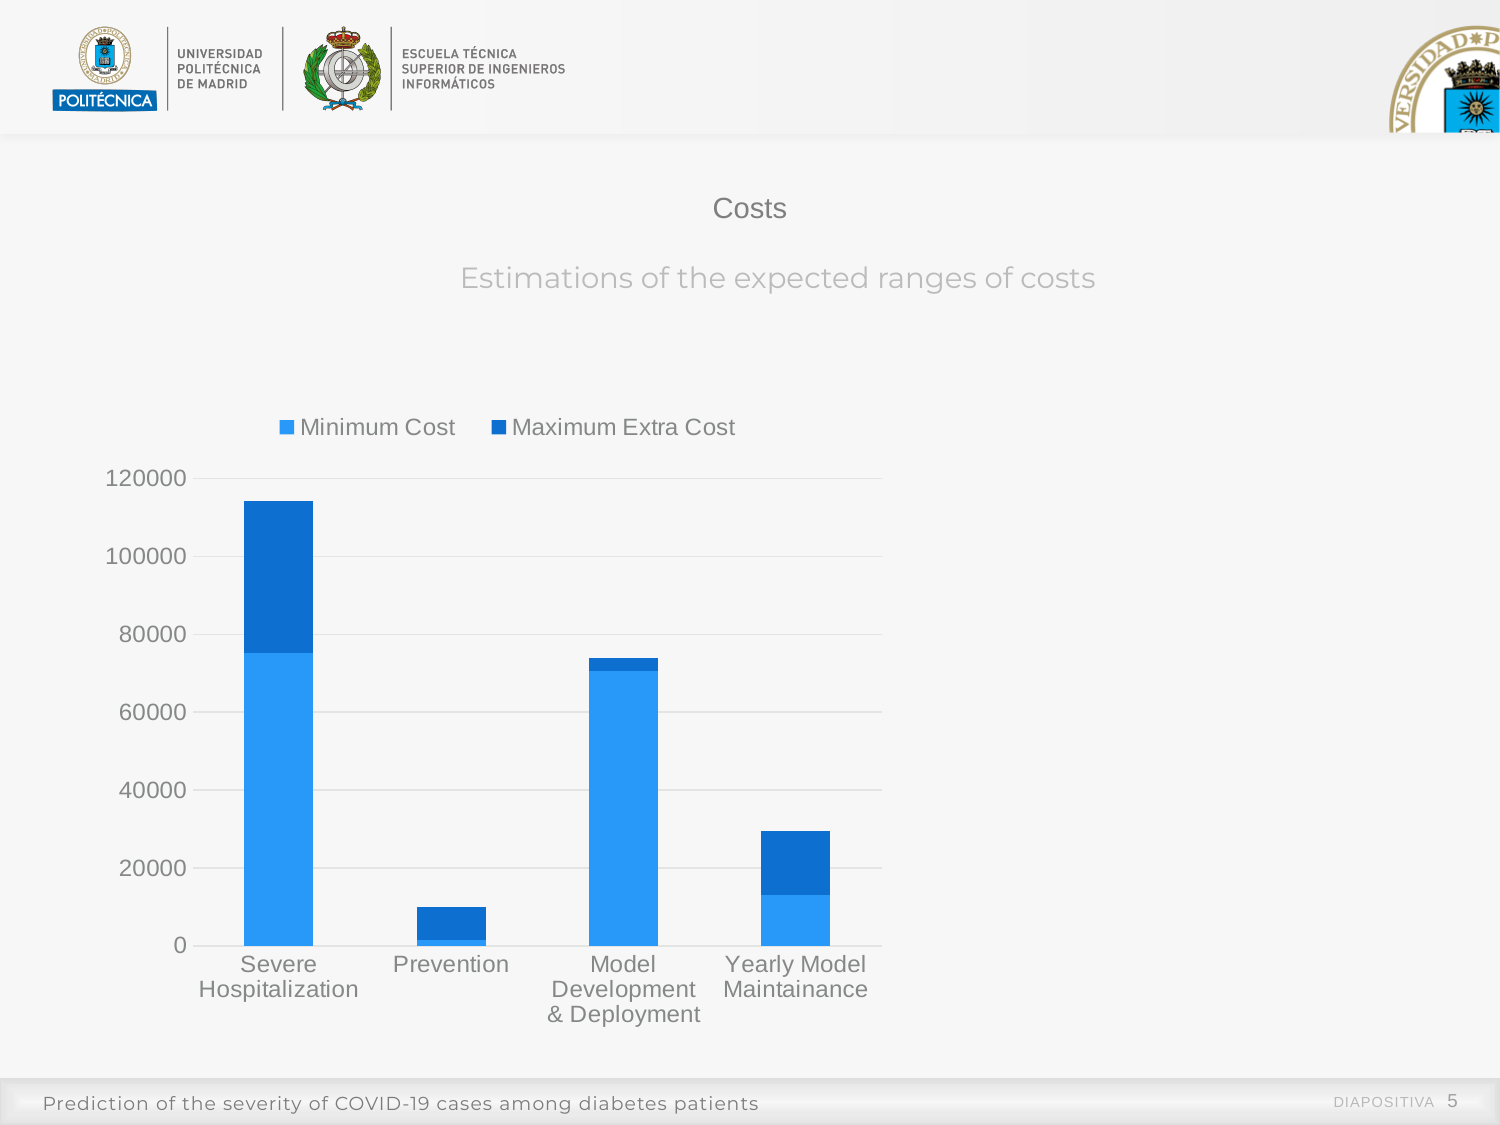

Costs
Estimations of the expected ranges of costs

### Chart

| Category | Minimum Cost | Maximum Extra Cost | Serie 3 |
|---|---|---|---|
| Severe Hospitalization | 75187.0 | 39000.0 | None |
| Prevention | 1470.0 | 8430.0 | None |
| Model Development & Deployment | 70600.0 | 3200.0 | None |
| Yearly Model Maintainance | 13000.0 | 16600.0 | None |
Prediction of the severity of COVID-19 cases among diabetes patients